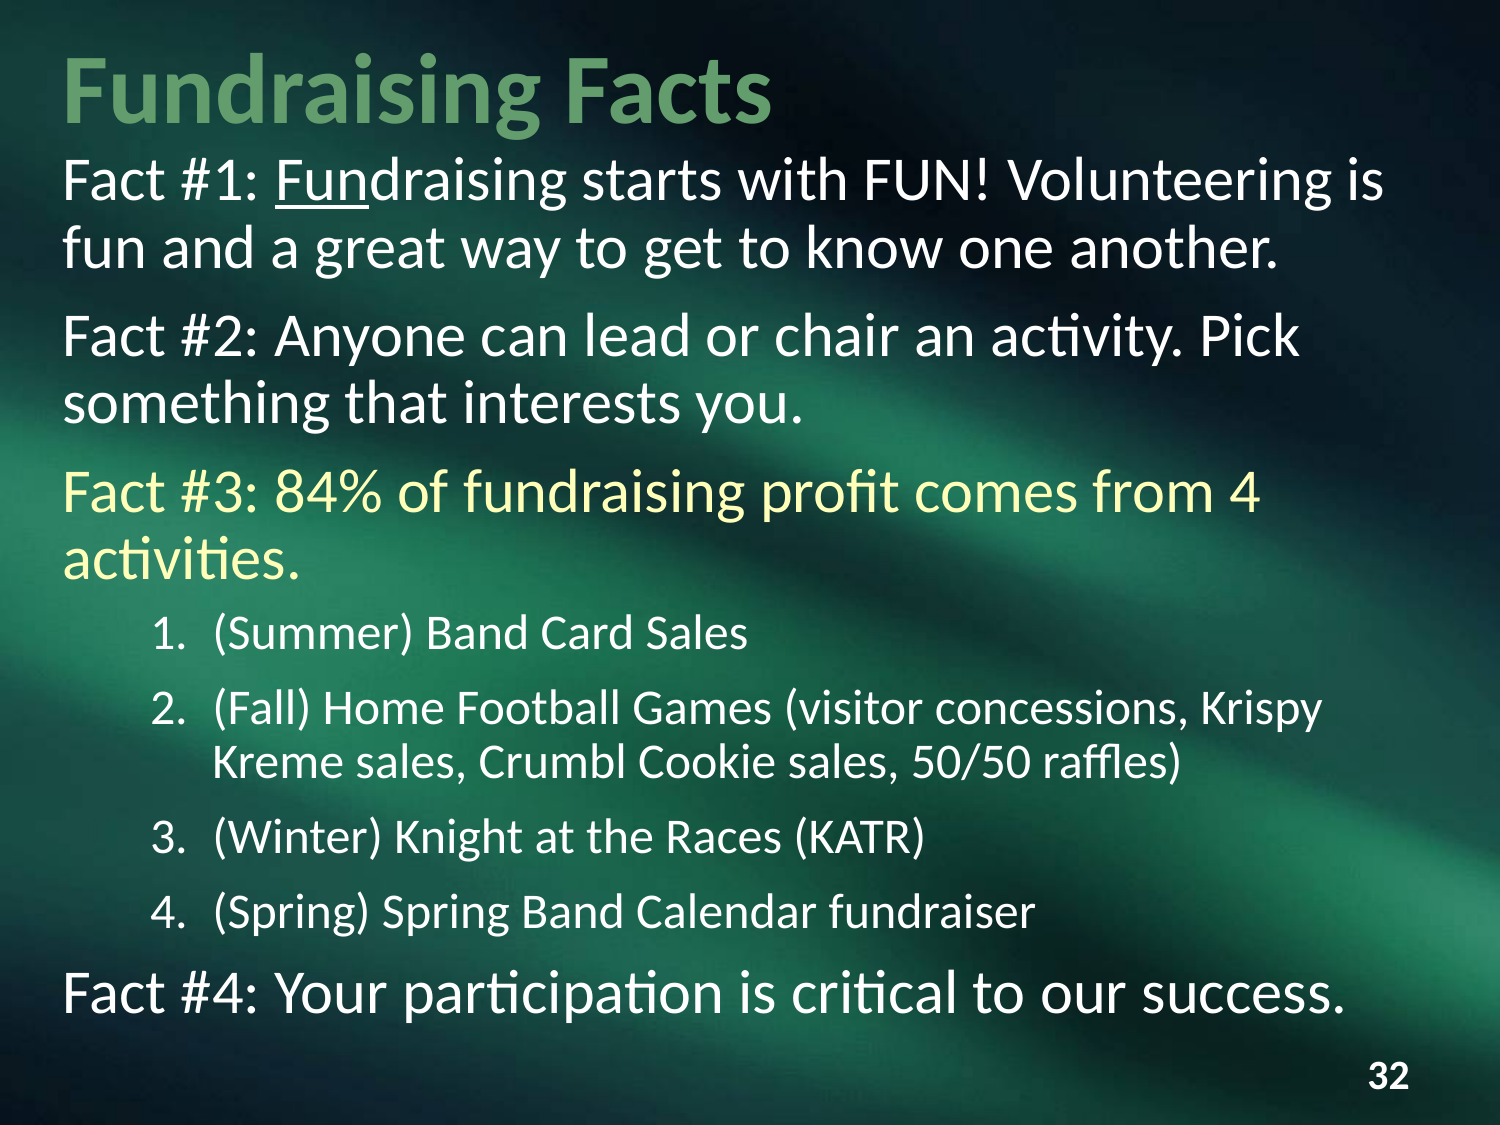

# Fundraising Facts
Fact #1: Fundraising starts with FUN! Volunteering is fun and a great way to get to know one another.
Fact #2: Anyone can lead or chair an activity. Pick something that interests you.
Fact #3: 84% of fundraising profit comes from 4 activities.
(Summer) Band Card Sales
(Fall) Home Football Games (visitor concessions, Krispy Kreme sales, Crumbl Cookie sales, 50/50 raffles)
(Winter) Knight at the Races (KATR)
(Spring) Spring Band Calendar fundraiser
Fact #4: Your participation is critical to our success.

Fun Fact #4:
32